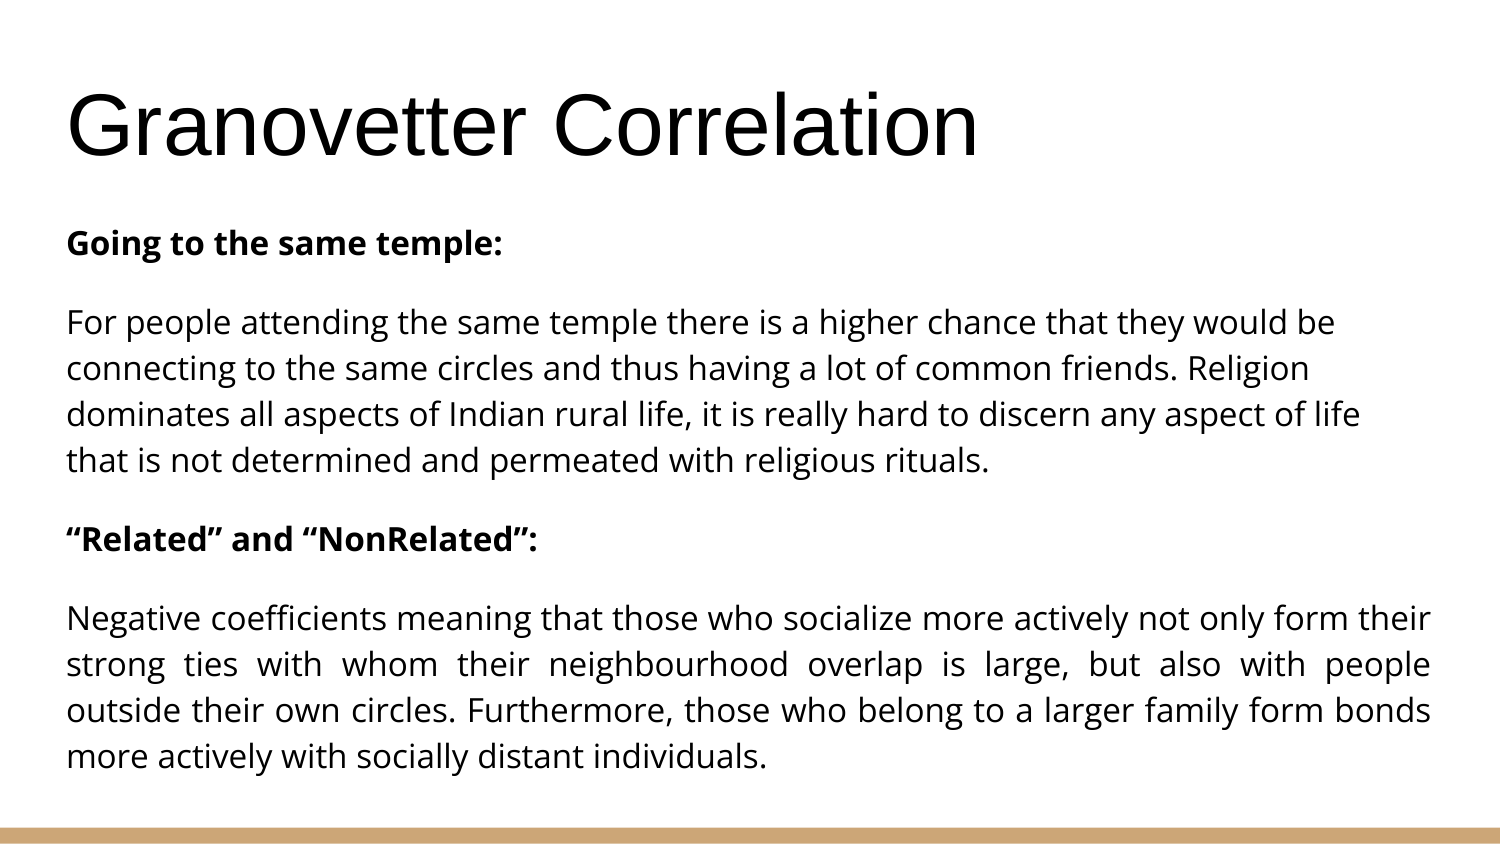

# Granovetter Correlation
Going to the same temple:
For people attending the same temple there is a higher chance that they would be connecting to the same circles and thus having a lot of common friends. Religion dominates all aspects of Indian rural life, it is really hard to discern any aspect of life that is not determined and permeated with religious rituals.
“Related” and “NonRelated”:
Negative coefficients meaning that those who socialize more actively not only form their strong ties with whom their neighbourhood overlap is large, but also with people outside their own circles. Furthermore, those who belong to a larger family form bonds more actively with socially distant individuals.